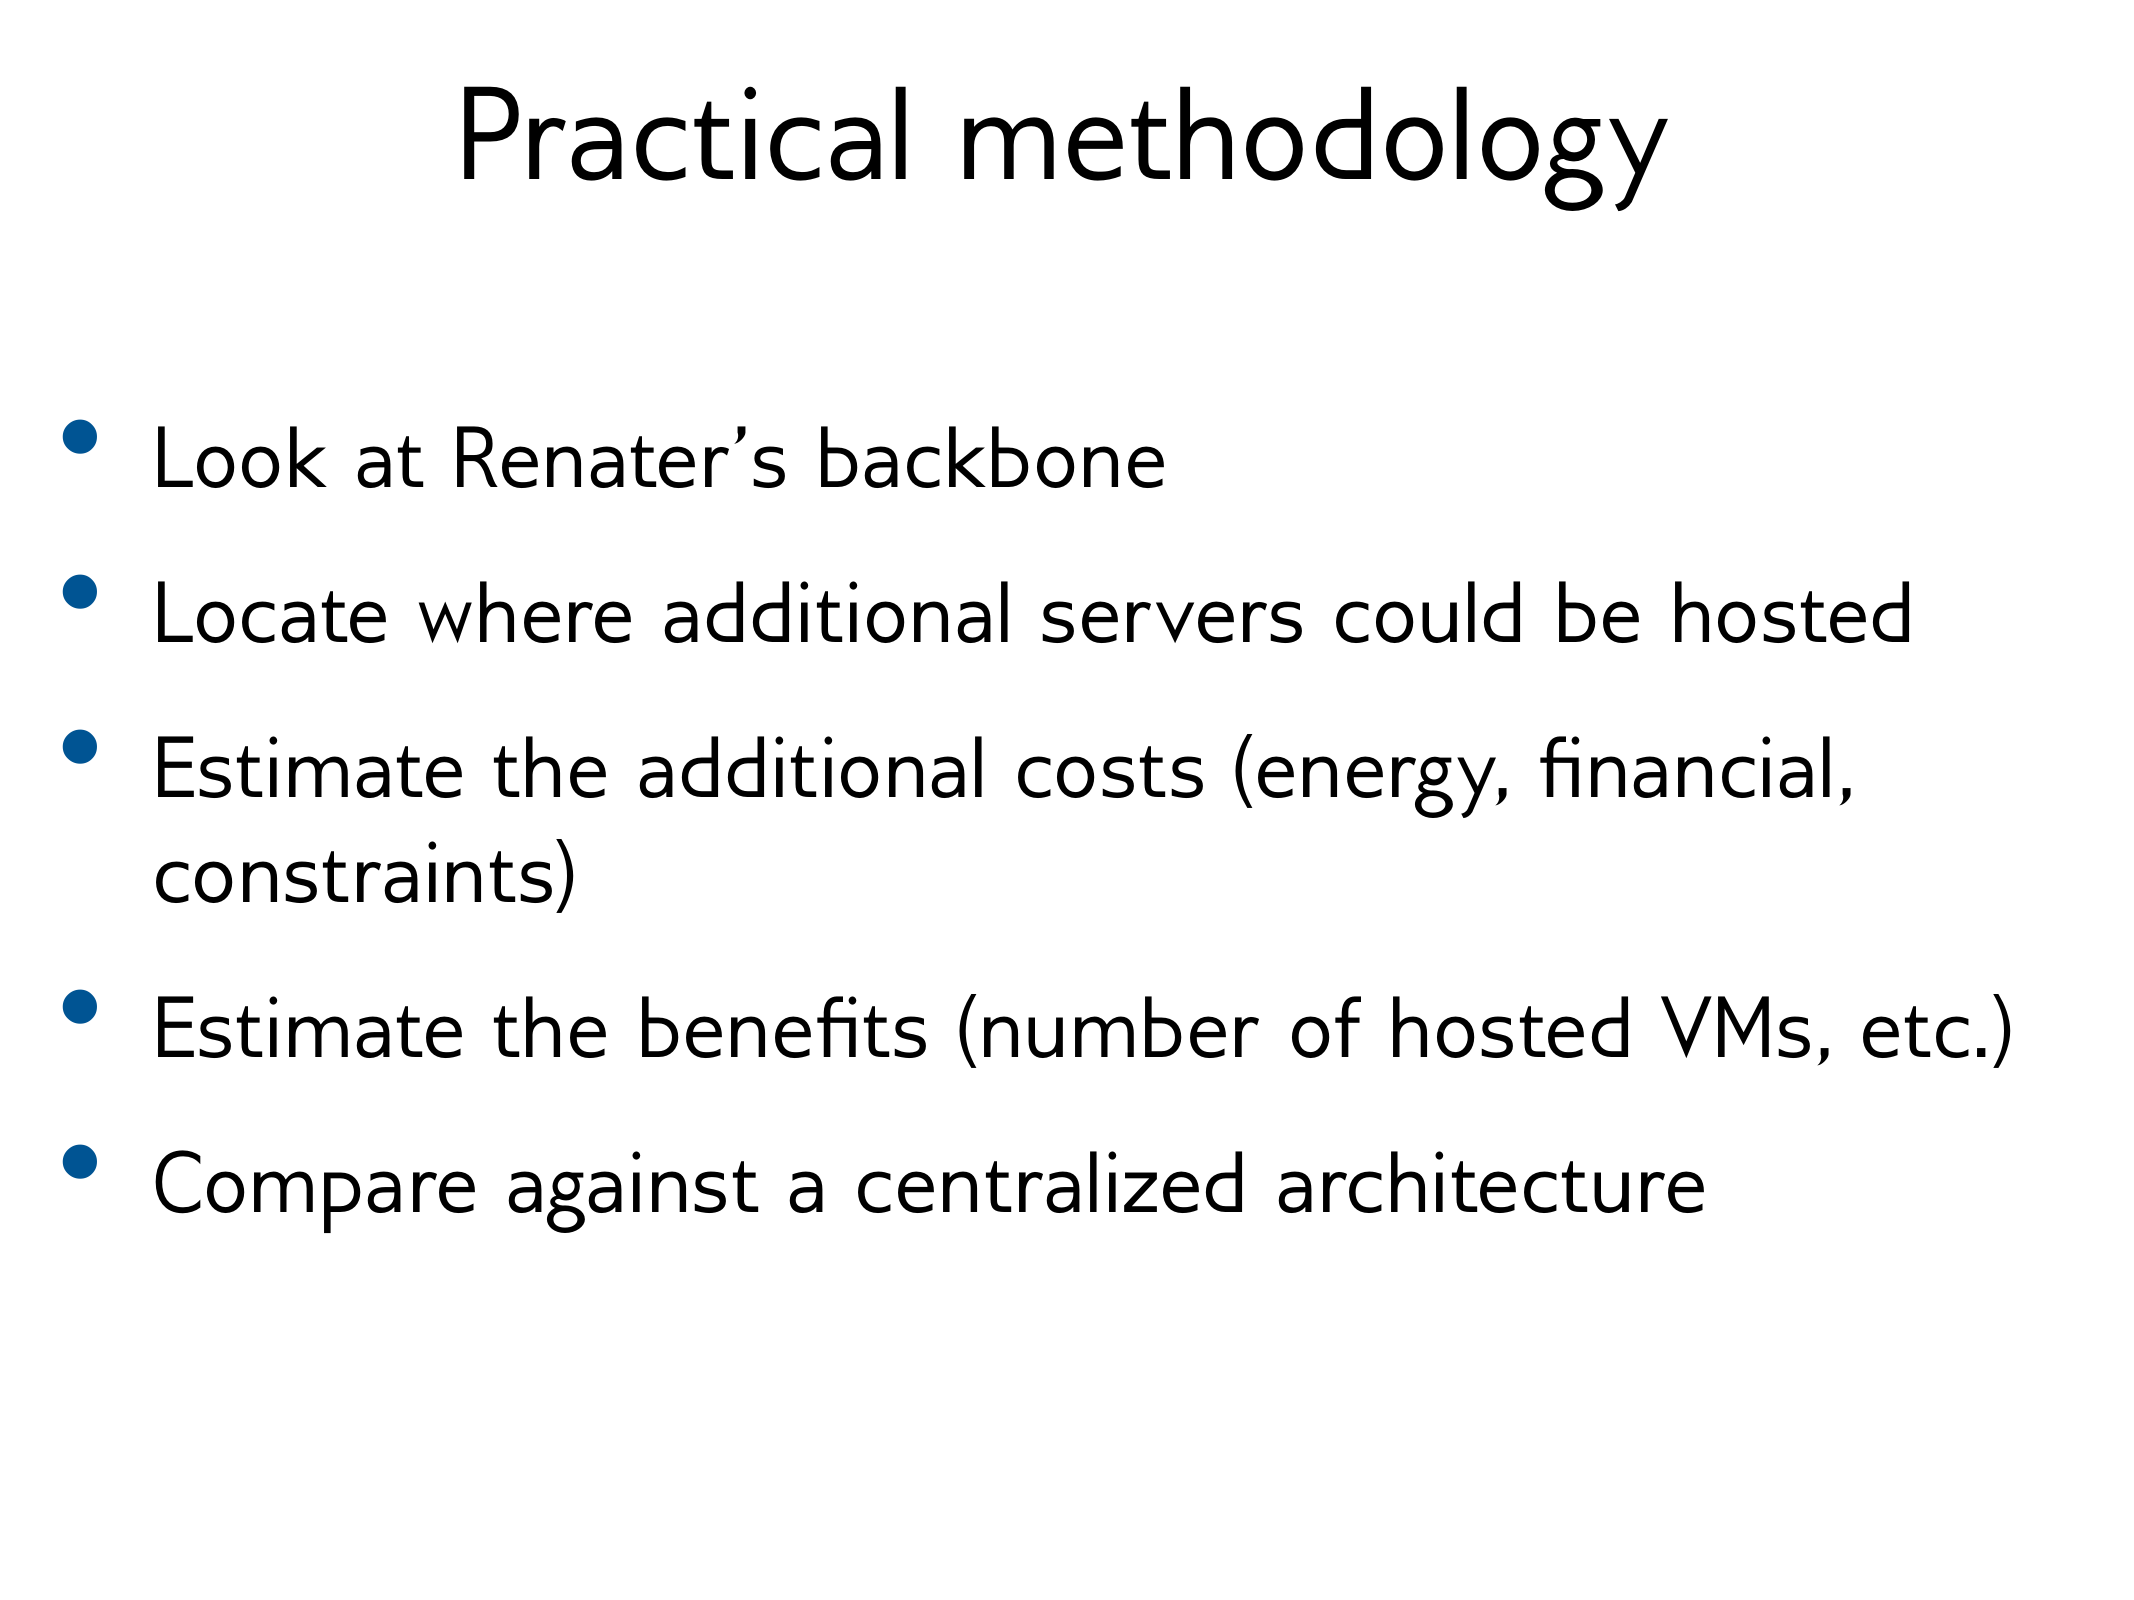

# Practical methodology
Look at Renater’s backbone
Locate where additional servers could be hosted
Estimate the additional costs (energy, financial, constraints)
Estimate the benefits (number of hosted VMs, etc.)
Compare against a centralized architecture